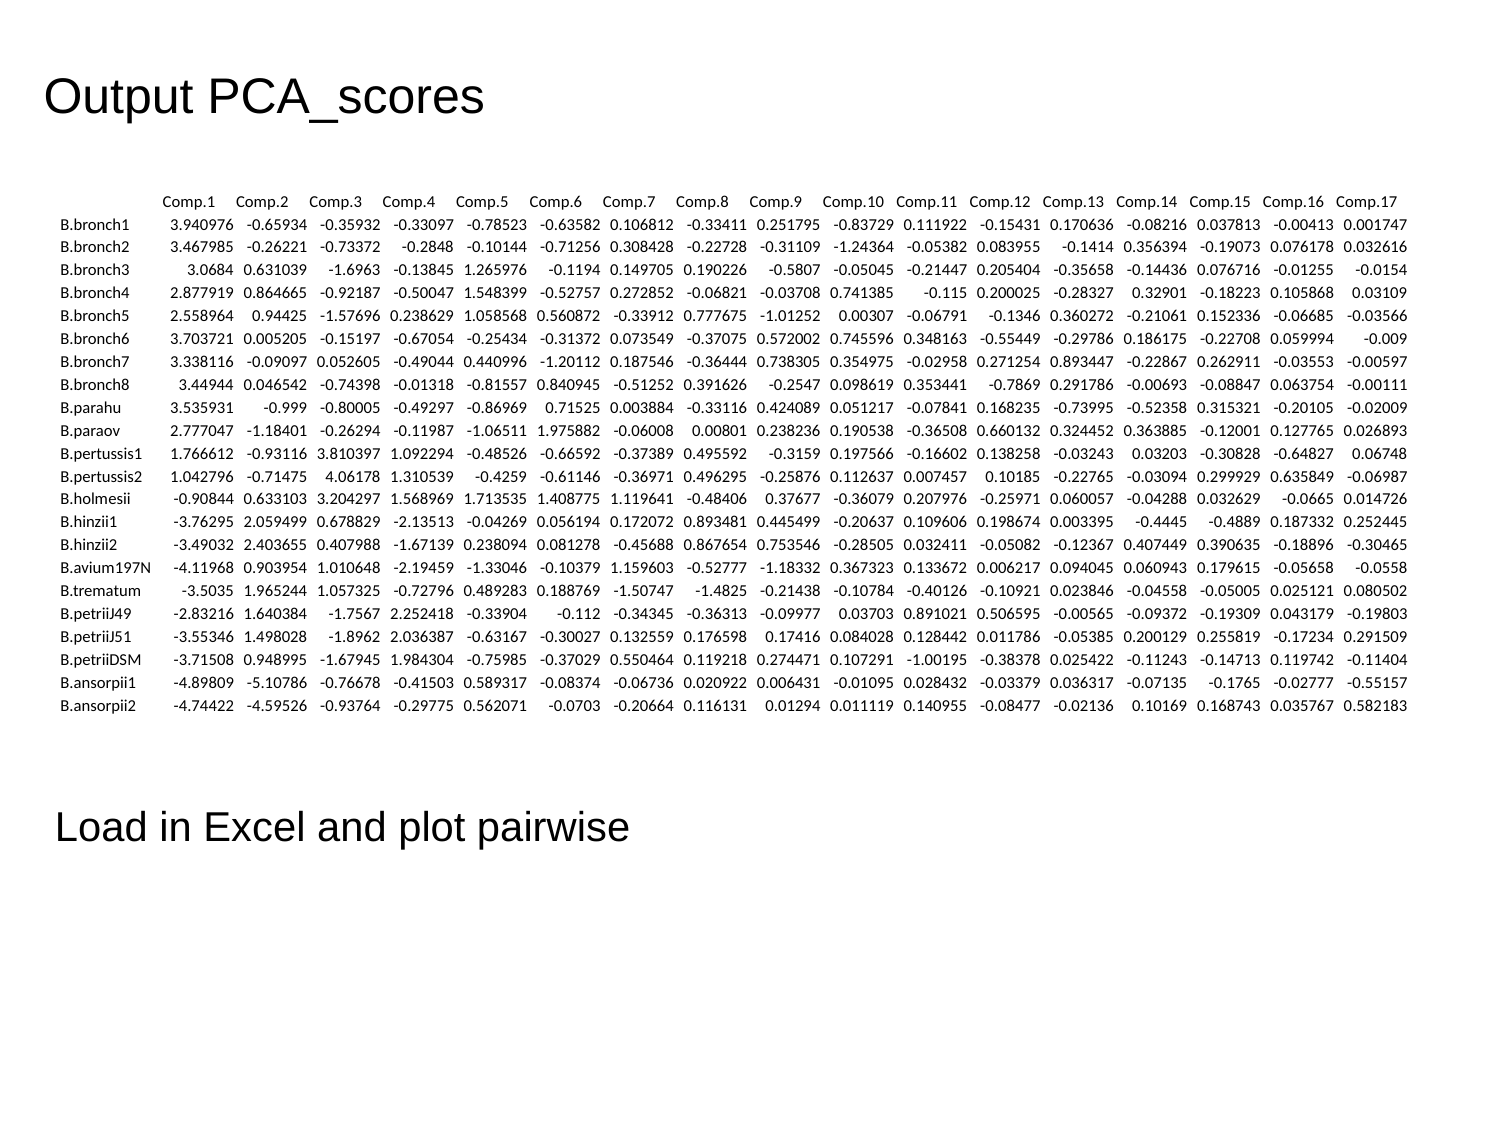

Output PCA_scores
|  | Comp.1 | Comp.2 | Comp.3 | Comp.4 | Comp.5 | Comp.6 | Comp.7 | Comp.8 | Comp.9 | Comp.10 | Comp.11 | Comp.12 | Comp.13 | Comp.14 | Comp.15 | Comp.16 | Comp.17 |
| --- | --- | --- | --- | --- | --- | --- | --- | --- | --- | --- | --- | --- | --- | --- | --- | --- | --- |
| B.bronch1 | 3.940976 | -0.65934 | -0.35932 | -0.33097 | -0.78523 | -0.63582 | 0.106812 | -0.33411 | 0.251795 | -0.83729 | 0.111922 | -0.15431 | 0.170636 | -0.08216 | 0.037813 | -0.00413 | 0.001747 |
| B.bronch2 | 3.467985 | -0.26221 | -0.73372 | -0.2848 | -0.10144 | -0.71256 | 0.308428 | -0.22728 | -0.31109 | -1.24364 | -0.05382 | 0.083955 | -0.1414 | 0.356394 | -0.19073 | 0.076178 | 0.032616 |
| B.bronch3 | 3.0684 | 0.631039 | -1.6963 | -0.13845 | 1.265976 | -0.1194 | 0.149705 | 0.190226 | -0.5807 | -0.05045 | -0.21447 | 0.205404 | -0.35658 | -0.14436 | 0.076716 | -0.01255 | -0.0154 |
| B.bronch4 | 2.877919 | 0.864665 | -0.92187 | -0.50047 | 1.548399 | -0.52757 | 0.272852 | -0.06821 | -0.03708 | 0.741385 | -0.115 | 0.200025 | -0.28327 | 0.32901 | -0.18223 | 0.105868 | 0.03109 |
| B.bronch5 | 2.558964 | 0.94425 | -1.57696 | 0.238629 | 1.058568 | 0.560872 | -0.33912 | 0.777675 | -1.01252 | 0.00307 | -0.06791 | -0.1346 | 0.360272 | -0.21061 | 0.152336 | -0.06685 | -0.03566 |
| B.bronch6 | 3.703721 | 0.005205 | -0.15197 | -0.67054 | -0.25434 | -0.31372 | 0.073549 | -0.37075 | 0.572002 | 0.745596 | 0.348163 | -0.55449 | -0.29786 | 0.186175 | -0.22708 | 0.059994 | -0.009 |
| B.bronch7 | 3.338116 | -0.09097 | 0.052605 | -0.49044 | 0.440996 | -1.20112 | 0.187546 | -0.36444 | 0.738305 | 0.354975 | -0.02958 | 0.271254 | 0.893447 | -0.22867 | 0.262911 | -0.03553 | -0.00597 |
| B.bronch8 | 3.44944 | 0.046542 | -0.74398 | -0.01318 | -0.81557 | 0.840945 | -0.51252 | 0.391626 | -0.2547 | 0.098619 | 0.353441 | -0.7869 | 0.291786 | -0.00693 | -0.08847 | 0.063754 | -0.00111 |
| B.parahu | 3.535931 | -0.999 | -0.80005 | -0.49297 | -0.86969 | 0.71525 | 0.003884 | -0.33116 | 0.424089 | 0.051217 | -0.07841 | 0.168235 | -0.73995 | -0.52358 | 0.315321 | -0.20105 | -0.02009 |
| B.paraov | 2.777047 | -1.18401 | -0.26294 | -0.11987 | -1.06511 | 1.975882 | -0.06008 | 0.00801 | 0.238236 | 0.190538 | -0.36508 | 0.660132 | 0.324452 | 0.363885 | -0.12001 | 0.127765 | 0.026893 |
| B.pertussis1 | 1.766612 | -0.93116 | 3.810397 | 1.092294 | -0.48526 | -0.66592 | -0.37389 | 0.495592 | -0.3159 | 0.197566 | -0.16602 | 0.138258 | -0.03243 | 0.03203 | -0.30828 | -0.64827 | 0.06748 |
| B.pertussis2 | 1.042796 | -0.71475 | 4.06178 | 1.310539 | -0.4259 | -0.61146 | -0.36971 | 0.496295 | -0.25876 | 0.112637 | 0.007457 | 0.10185 | -0.22765 | -0.03094 | 0.299929 | 0.635849 | -0.06987 |
| B.holmesii | -0.90844 | 0.633103 | 3.204297 | 1.568969 | 1.713535 | 1.408775 | 1.119641 | -0.48406 | 0.37677 | -0.36079 | 0.207976 | -0.25971 | 0.060057 | -0.04288 | 0.032629 | -0.0665 | 0.014726 |
| B.hinzii1 | -3.76295 | 2.059499 | 0.678829 | -2.13513 | -0.04269 | 0.056194 | 0.172072 | 0.893481 | 0.445499 | -0.20637 | 0.109606 | 0.198674 | 0.003395 | -0.4445 | -0.4889 | 0.187332 | 0.252445 |
| B.hinzii2 | -3.49032 | 2.403655 | 0.407988 | -1.67139 | 0.238094 | 0.081278 | -0.45688 | 0.867654 | 0.753546 | -0.28505 | 0.032411 | -0.05082 | -0.12367 | 0.407449 | 0.390635 | -0.18896 | -0.30465 |
| B.avium197N | -4.11968 | 0.903954 | 1.010648 | -2.19459 | -1.33046 | -0.10379 | 1.159603 | -0.52777 | -1.18332 | 0.367323 | 0.133672 | 0.006217 | 0.094045 | 0.060943 | 0.179615 | -0.05658 | -0.0558 |
| B.trematum | -3.5035 | 1.965244 | 1.057325 | -0.72796 | 0.489283 | 0.188769 | -1.50747 | -1.4825 | -0.21438 | -0.10784 | -0.40126 | -0.10921 | 0.023846 | -0.04558 | -0.05005 | 0.025121 | 0.080502 |
| B.petriiJ49 | -2.83216 | 1.640384 | -1.7567 | 2.252418 | -0.33904 | -0.112 | -0.34345 | -0.36313 | -0.09977 | 0.03703 | 0.891021 | 0.506595 | -0.00565 | -0.09372 | -0.19309 | 0.043179 | -0.19803 |
| B.petriiJ51 | -3.55346 | 1.498028 | -1.8962 | 2.036387 | -0.63167 | -0.30027 | 0.132559 | 0.176598 | 0.17416 | 0.084028 | 0.128442 | 0.011786 | -0.05385 | 0.200129 | 0.255819 | -0.17234 | 0.291509 |
| B.petriiDSM | -3.71508 | 0.948995 | -1.67945 | 1.984304 | -0.75985 | -0.37029 | 0.550464 | 0.119218 | 0.274471 | 0.107291 | -1.00195 | -0.38378 | 0.025422 | -0.11243 | -0.14713 | 0.119742 | -0.11404 |
| B.ansorpii1 | -4.89809 | -5.10786 | -0.76678 | -0.41503 | 0.589317 | -0.08374 | -0.06736 | 0.020922 | 0.006431 | -0.01095 | 0.028432 | -0.03379 | 0.036317 | -0.07135 | -0.1765 | -0.02777 | -0.55157 |
| B.ansorpii2 | -4.74422 | -4.59526 | -0.93764 | -0.29775 | 0.562071 | -0.0703 | -0.20664 | 0.116131 | 0.01294 | 0.011119 | 0.140955 | -0.08477 | -0.02136 | 0.10169 | 0.168743 | 0.035767 | 0.582183 |
Load in Excel and plot pairwise